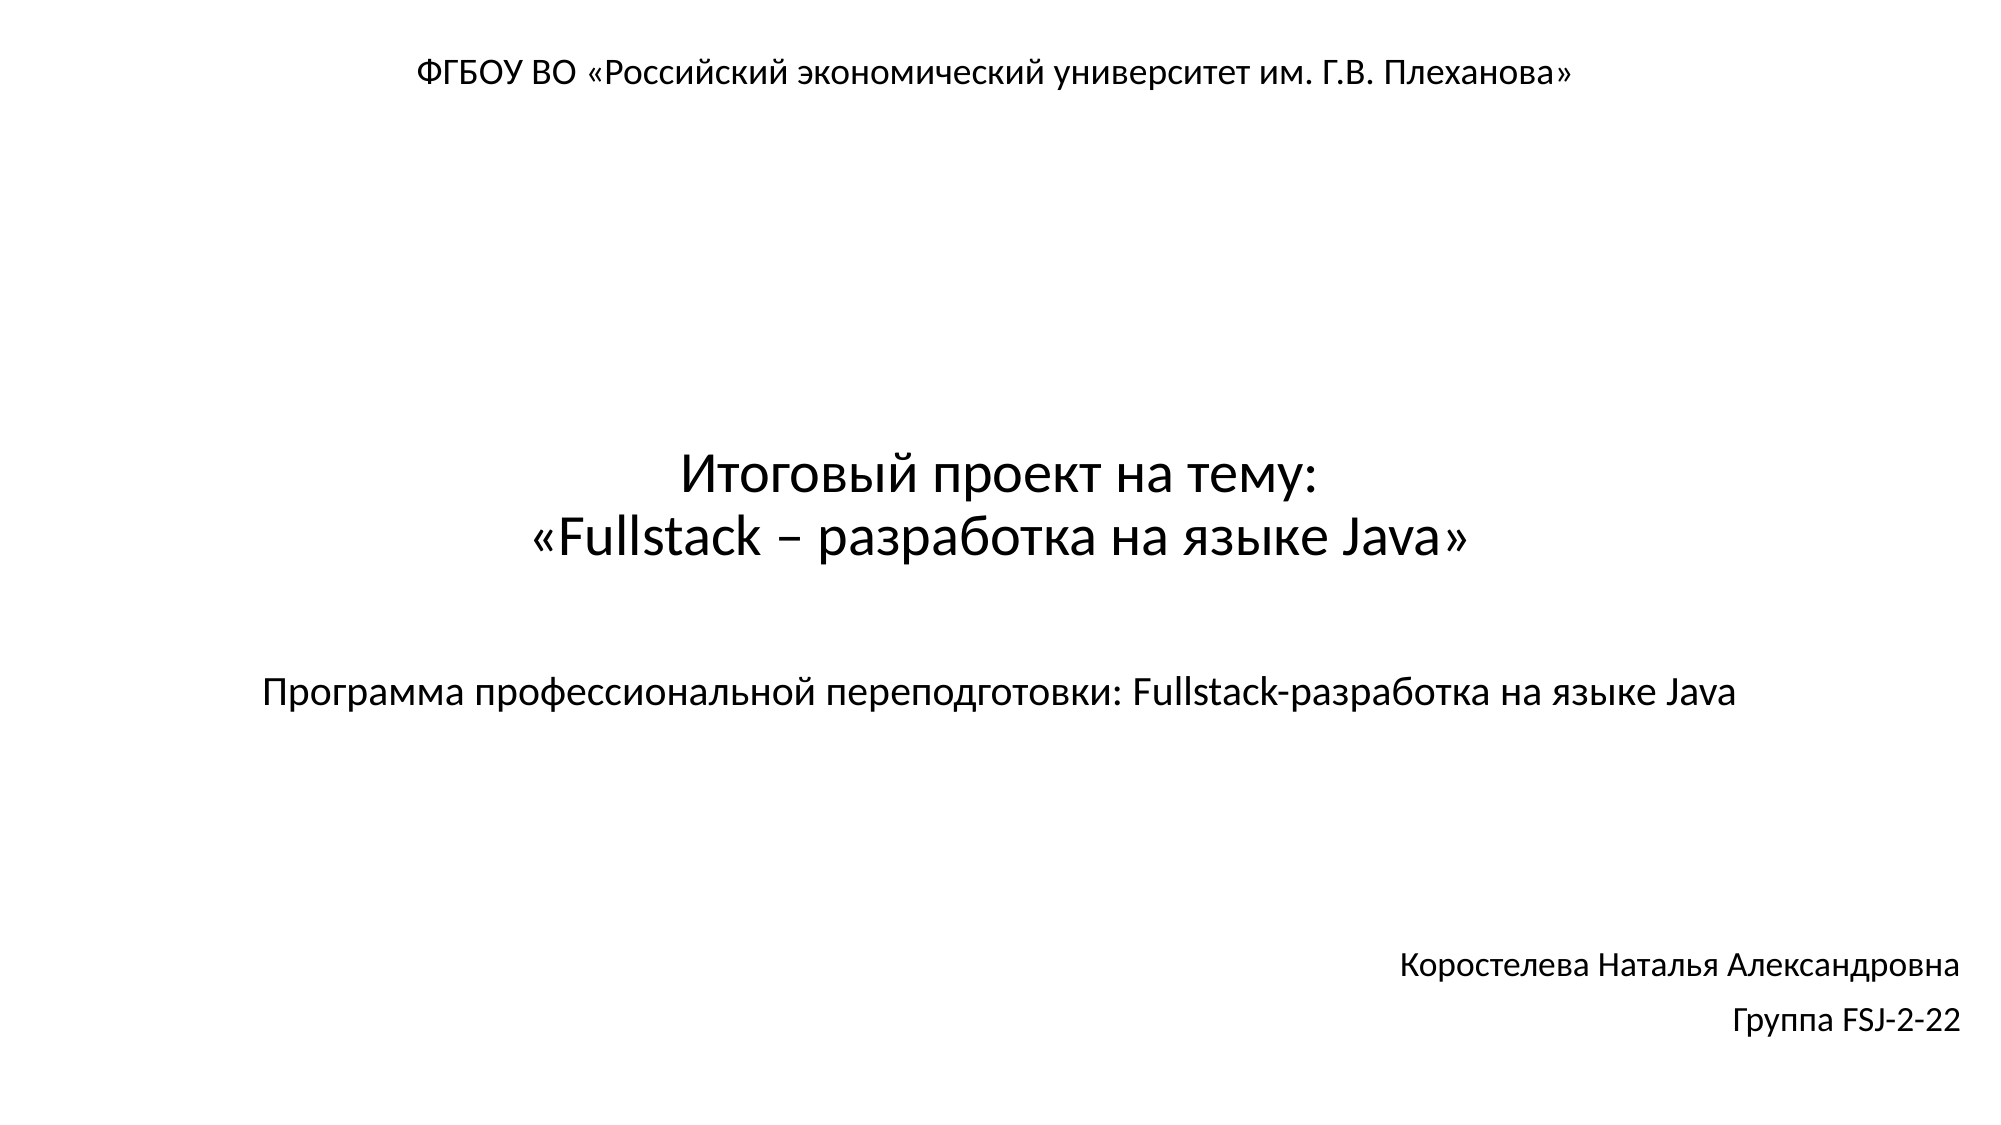

ФГБОУ ВО «Российский экономический университет им. Г.В. Плеханова»
# Итоговый проект на тему: «Fullstack – разработка на языке Java»

Программа профессиональной переподготовки: Fullstack-разработка на языке Java

Коростелева Наталья Александровна
Группа FSJ-2-22